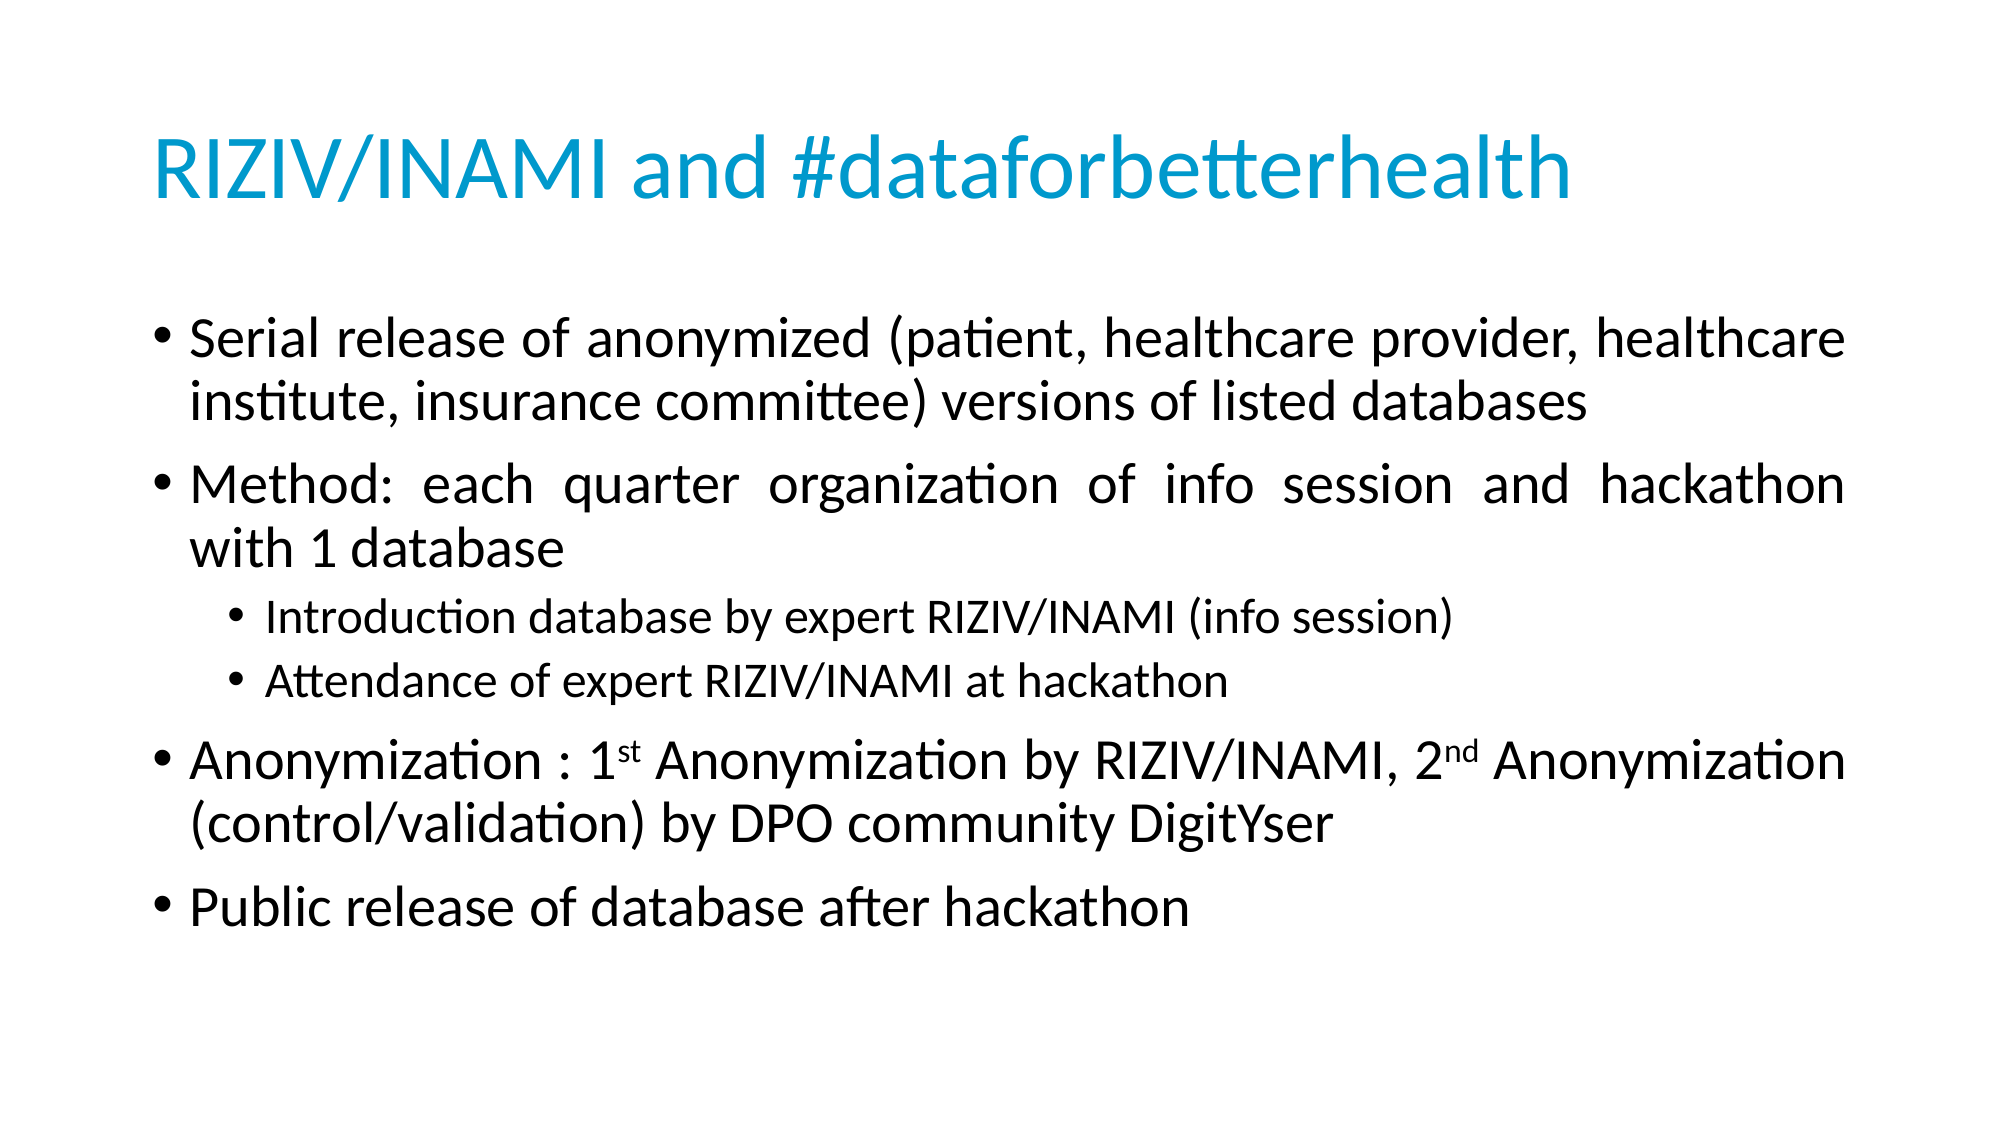

# RIZIV/INAMI and #dataforbetterhealth
Serial release of anonymized (patient, healthcare provider, healthcare institute, insurance committee) versions of listed databases
Method: each quarter organization of info session and hackathon with 1 database
Introduction database by expert RIZIV/INAMI (info session)
Attendance of expert RIZIV/INAMI at hackathon
Anonymization : 1st Anonymization by RIZIV/INAMI, 2nd Anonymization (control/validation) by DPO community DigitYser
Public release of database after hackathon